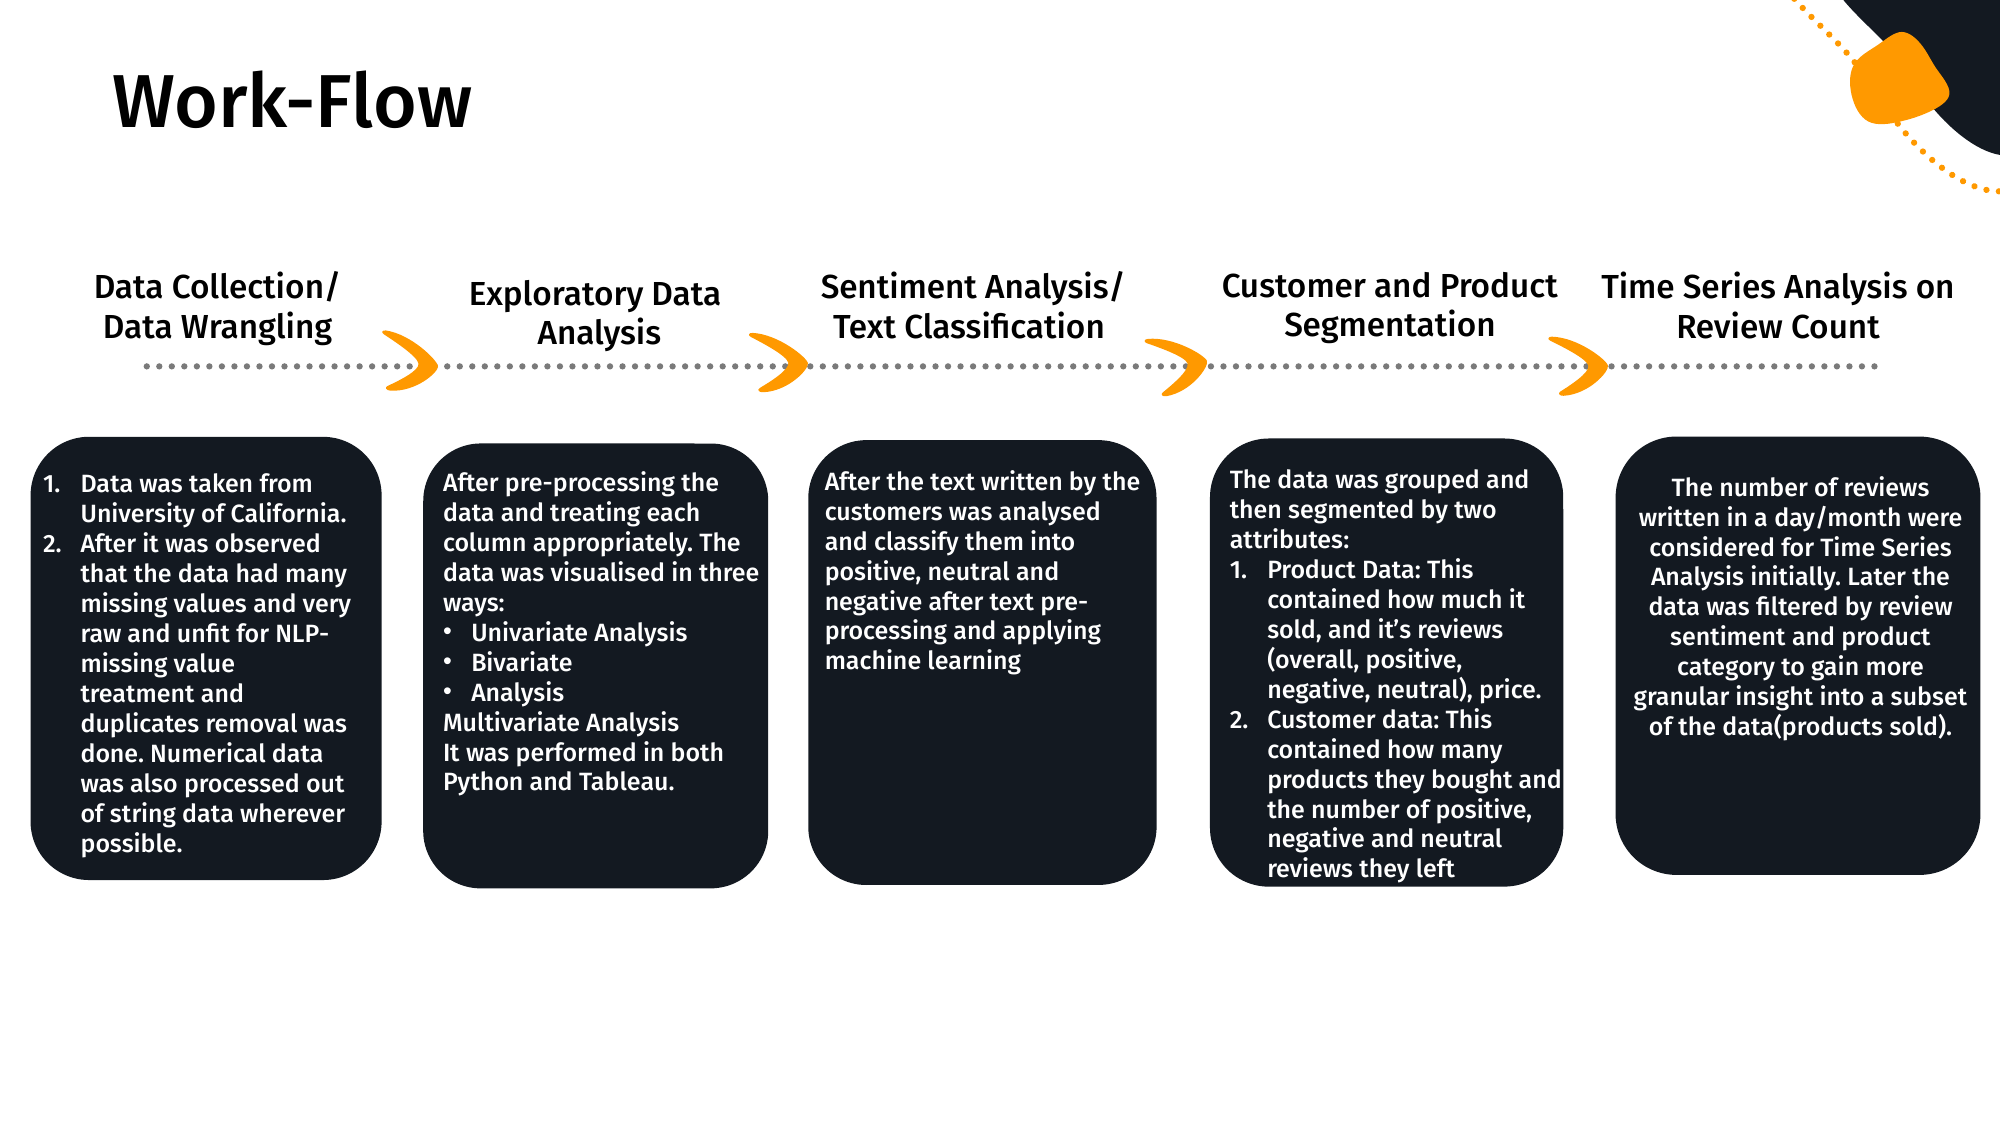

Work-Flow
Customer and Product Segmentation
Data Collection/
Data Wrangling
Sentiment Analysis/
Text Classification
Time Series Analysis on Review Count
Exploratory Data
 Analysis

The data was grouped and then segmented by two attributes:
Product Data: This contained how much it sold, and it’s reviews (overall, positive, negative, neutral), price.
Customer data: This contained how many products they bought and the number of positive, negative and neutral reviews they left
After the text written by the customers was analysed and classify them into positive, neutral and negative after text pre-processing and applying machine learning
After pre-processing the data and treating each column appropriately. The data was visualised in three ways:
Univariate Analysis
Bivariate
Analysis
Multivariate Analysis
It was performed in both Python and Tableau.
Data was taken from University of California.
After it was observed that the data had many missing values and very raw and unfit for NLP-missing value treatment and duplicates removal was done. Numerical data was also processed out of string data wherever possible.

The number of reviews written in a day/month were considered for Time Series Analysis initially. Later the data was filtered by review sentiment and product category to gain more granular insight into a subset of the data(products sold).